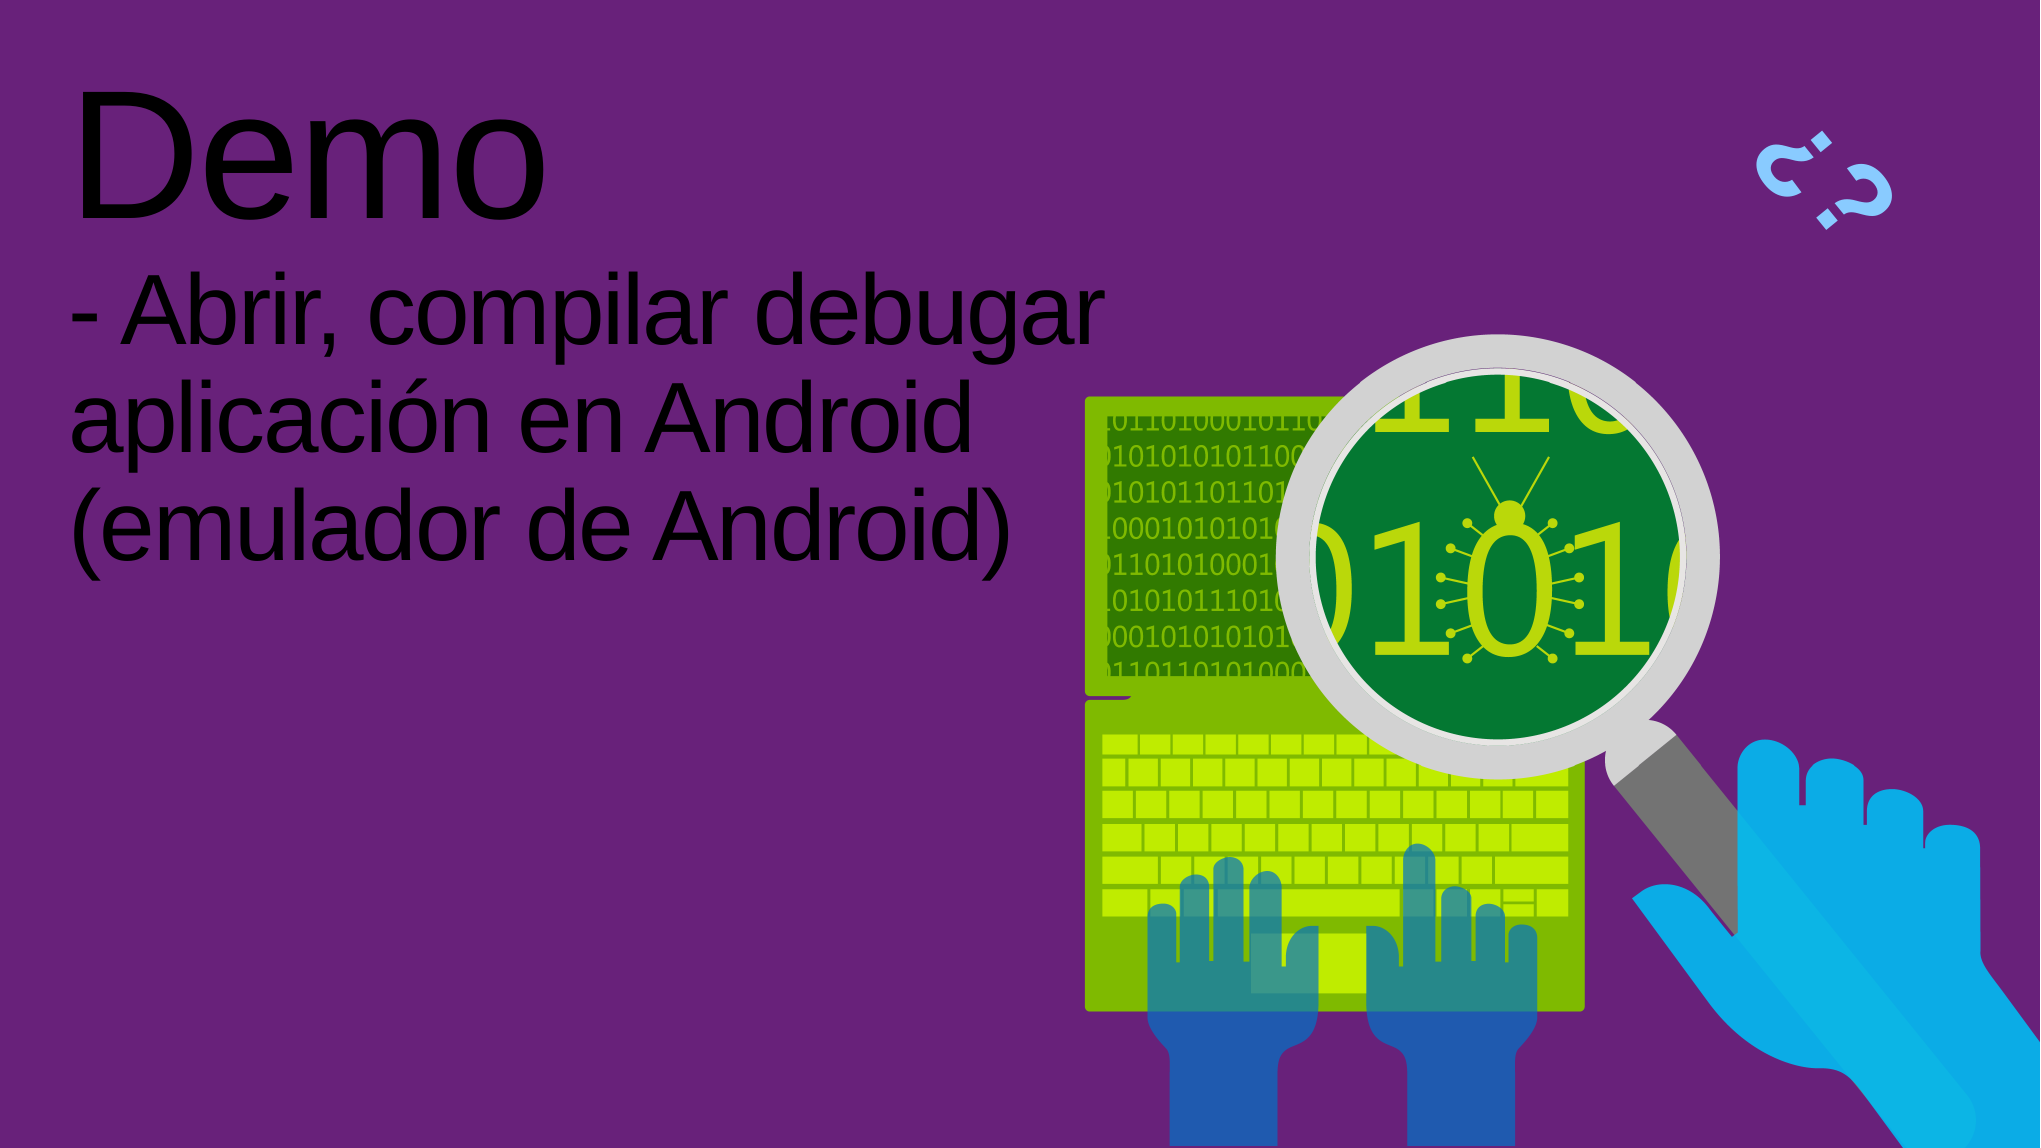

# Demo - Abrir, compilar debugar aplicación en Android (emulador de Android)
¿?